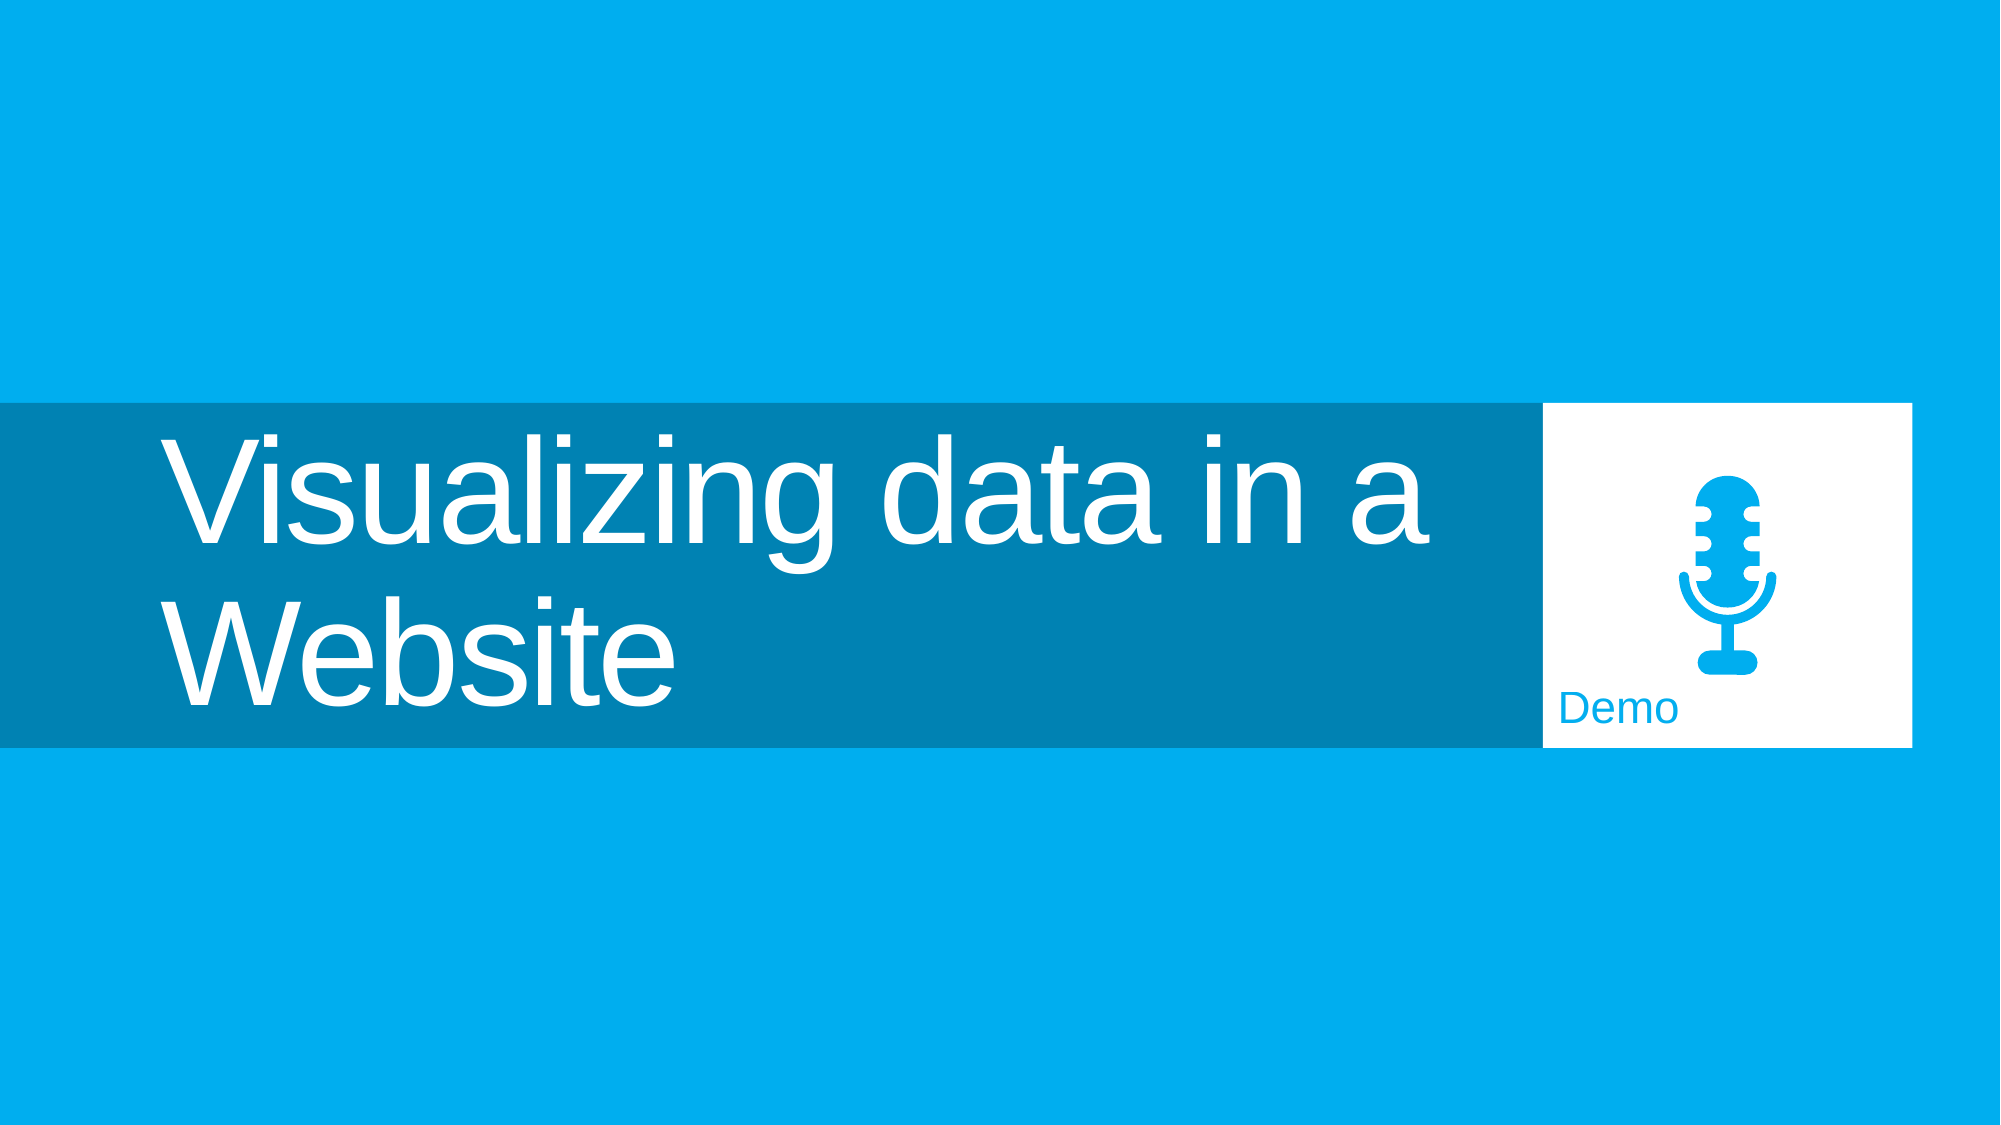

Demo

# Visualizing data in a Website